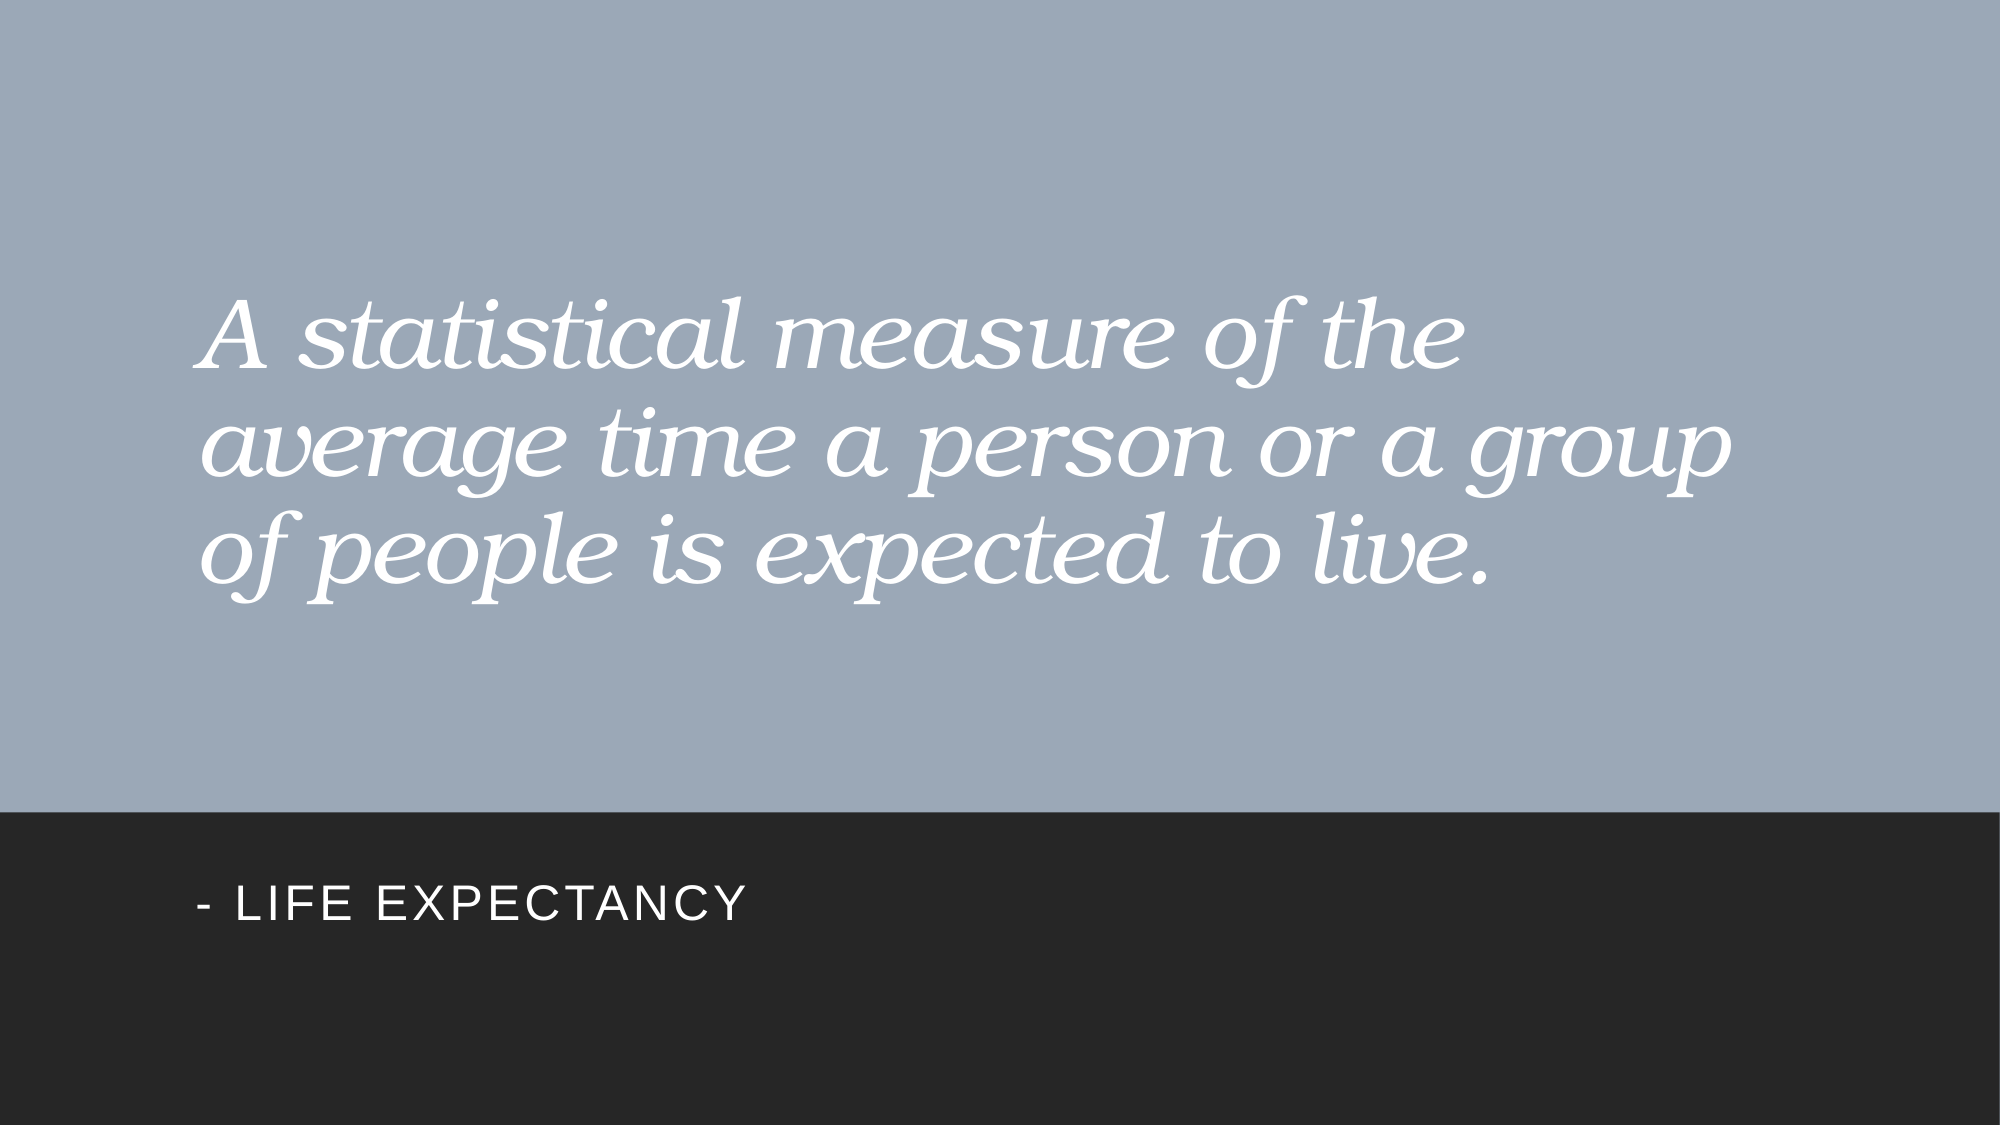

# A statistical measure of the average time a person or a group of people is expected to live.

- Life expectancy